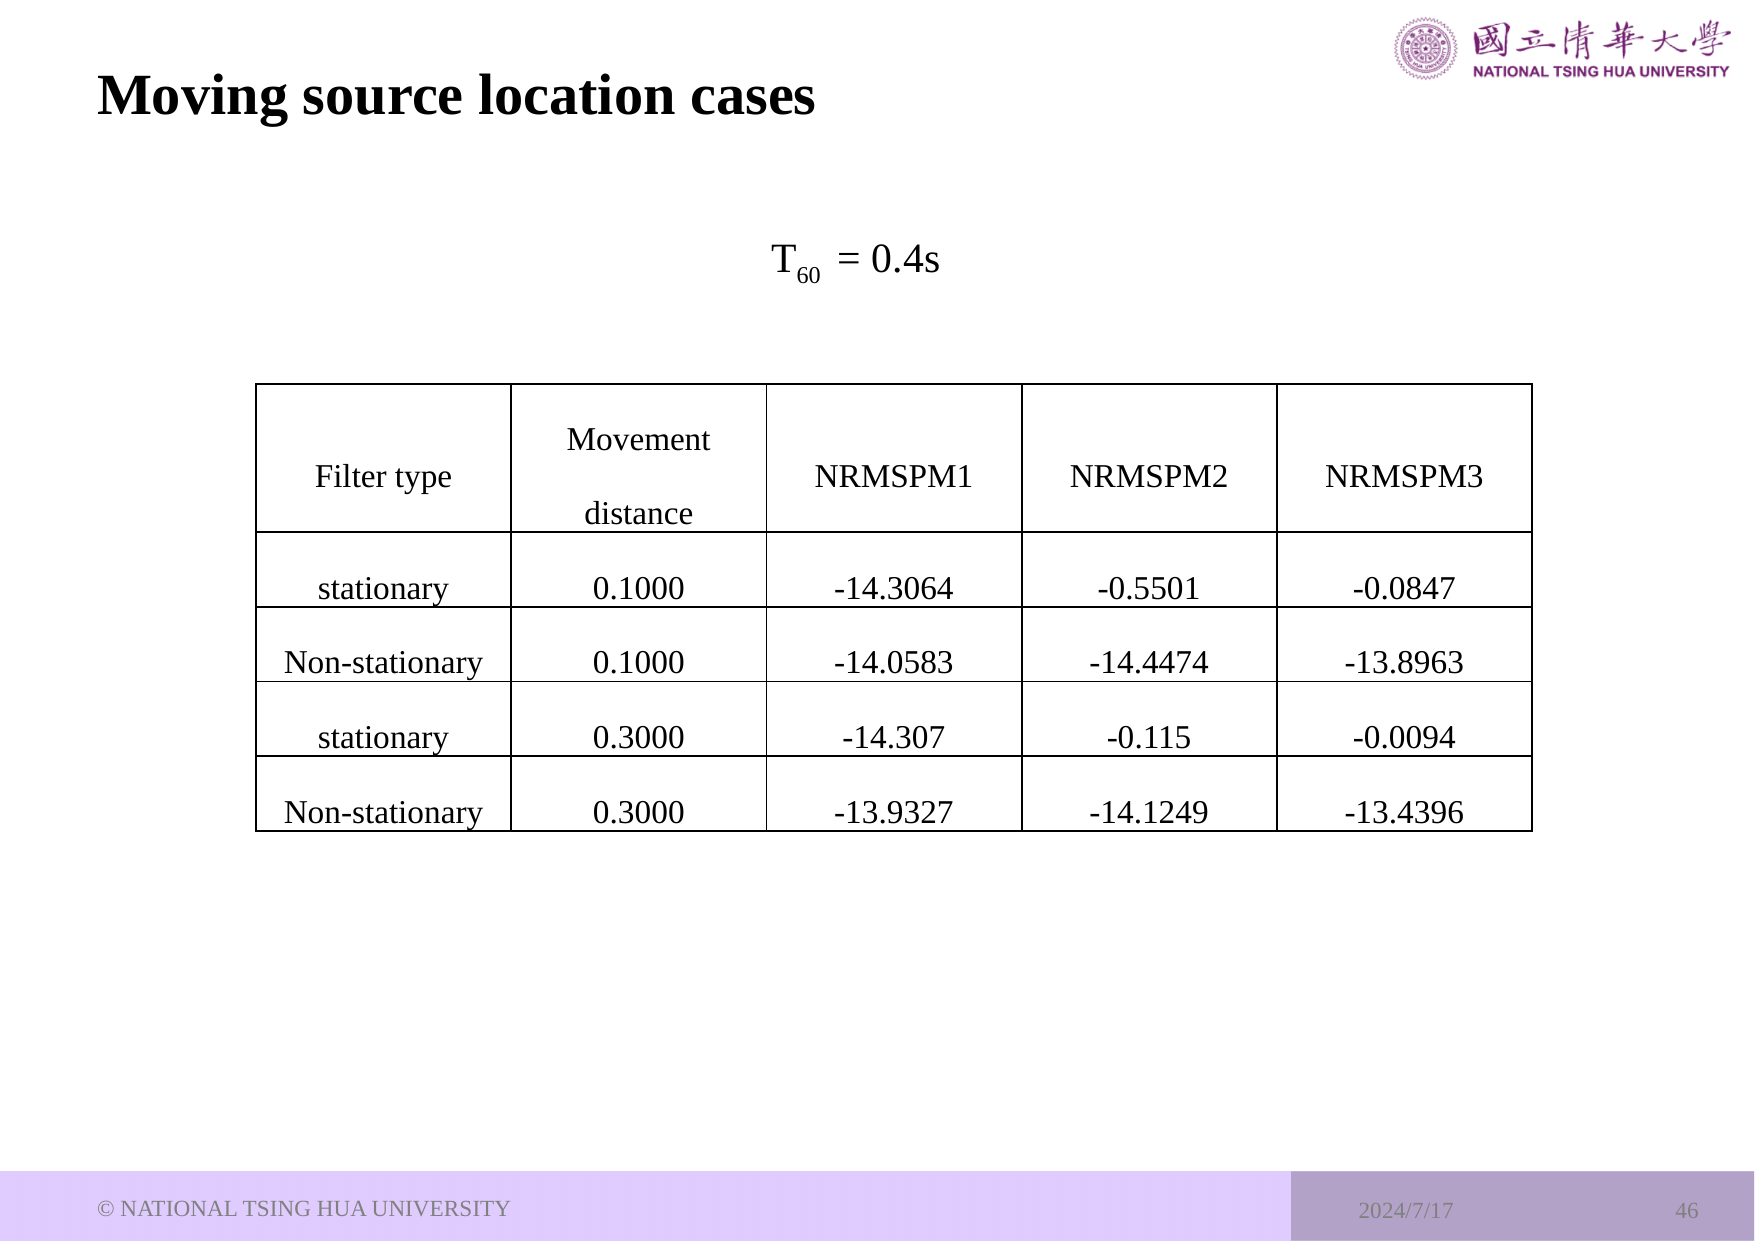

# Moving source location cases
T60  = 0.4s
| Filter type | Movement distance | NRMSPM1 | NRMSPM2 | NRMSPM3 |
| --- | --- | --- | --- | --- |
| stationary | 0.1000 | -14.3064 | -0.5501 | -0.0847 |
| Non-stationary | 0.1000 | -14.0583 | -14.4474 | -13.8963 |
| stationary | 0.3000 | -14.307 | -0.115 | -0.0094 |
| Non-stationary | 0.3000 | -13.9327 | -14.1249 | -13.4396 |
© NATIONAL TSING HUA UNIVERSITY
2024/7/17
46